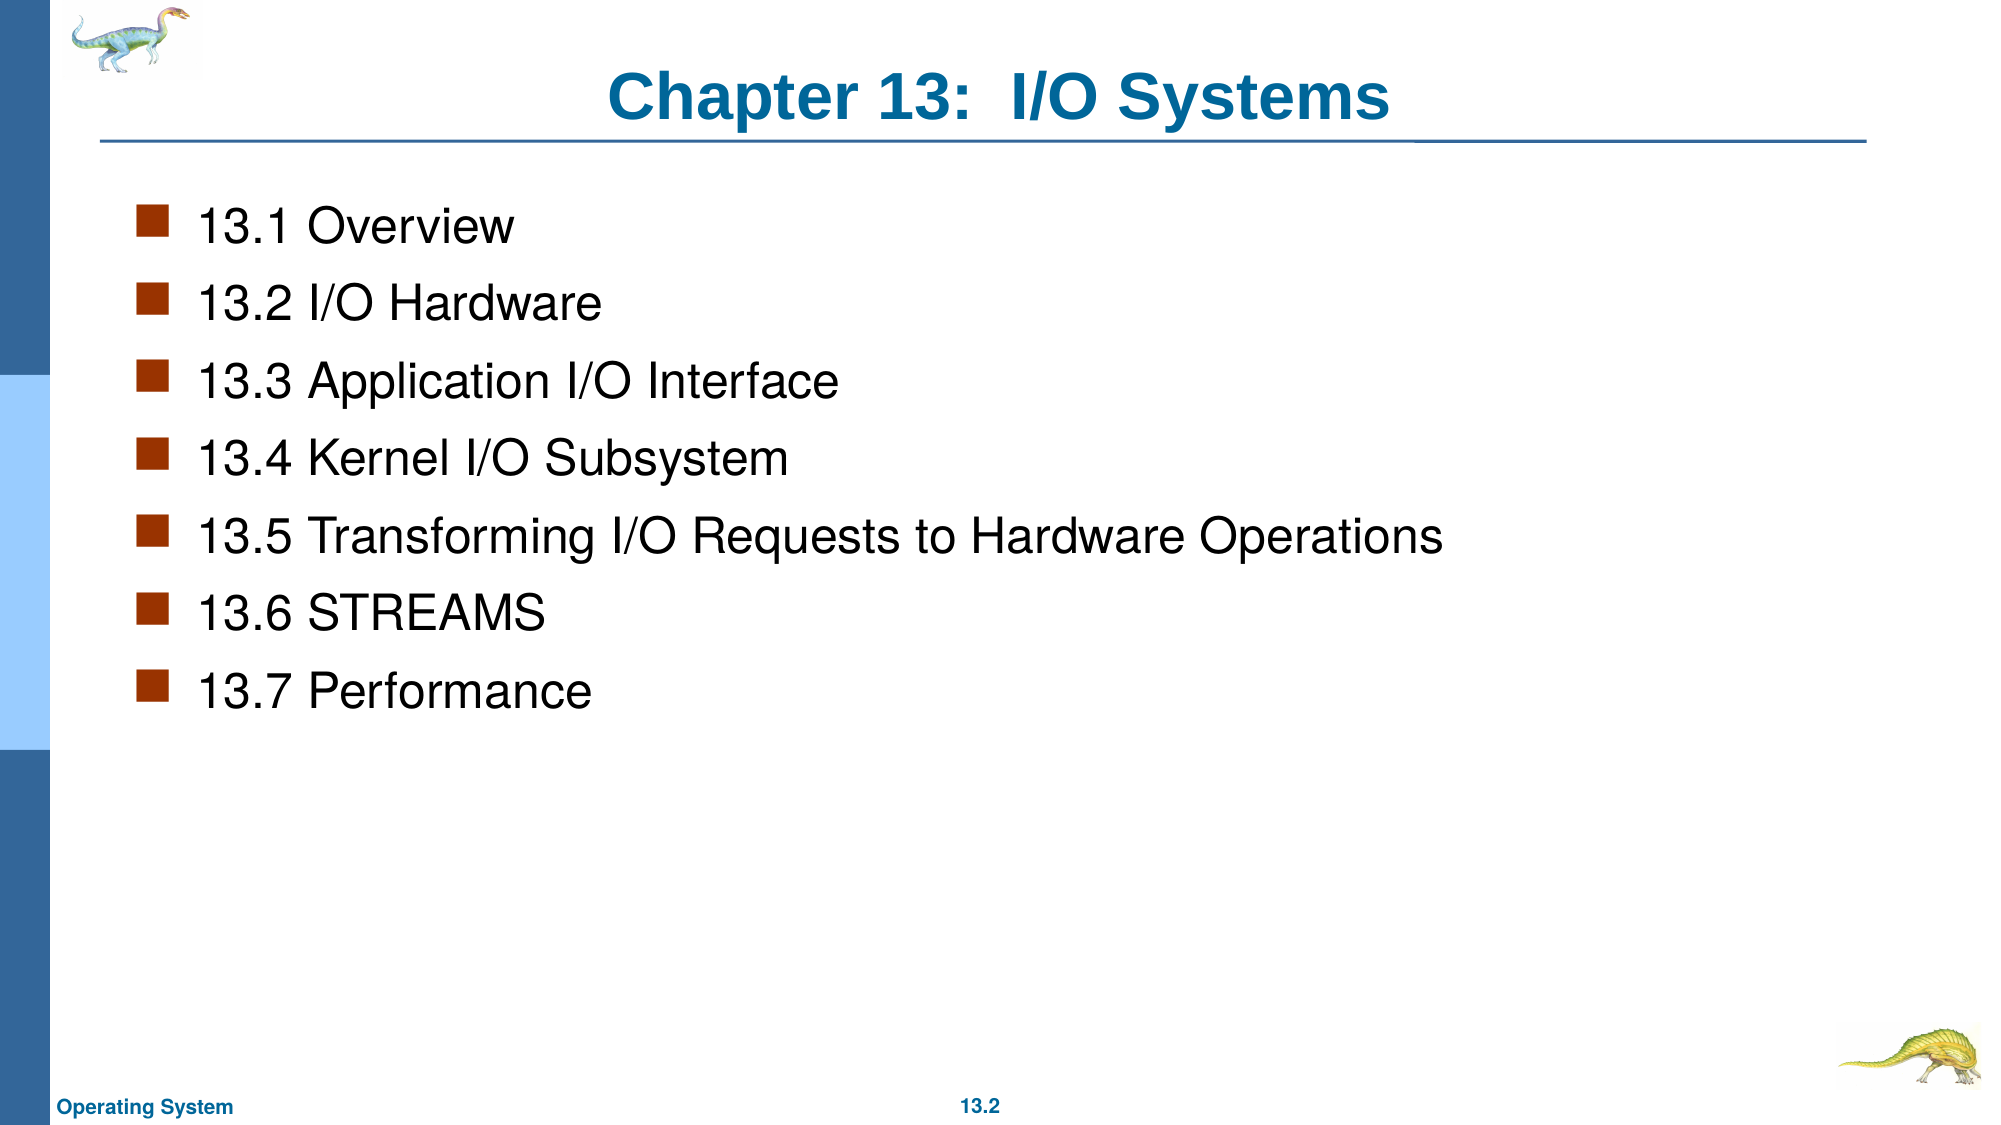

# Chapter 13:  I/O Systems
13.1 Overview
13.2 I/O Hardware
13.3 Application I/O Interface
13.4 Kernel I/O Subsystem
13.5 Transforming I/O Requests to Hardware Operations
13.6 STREAMS
13.7 Performance